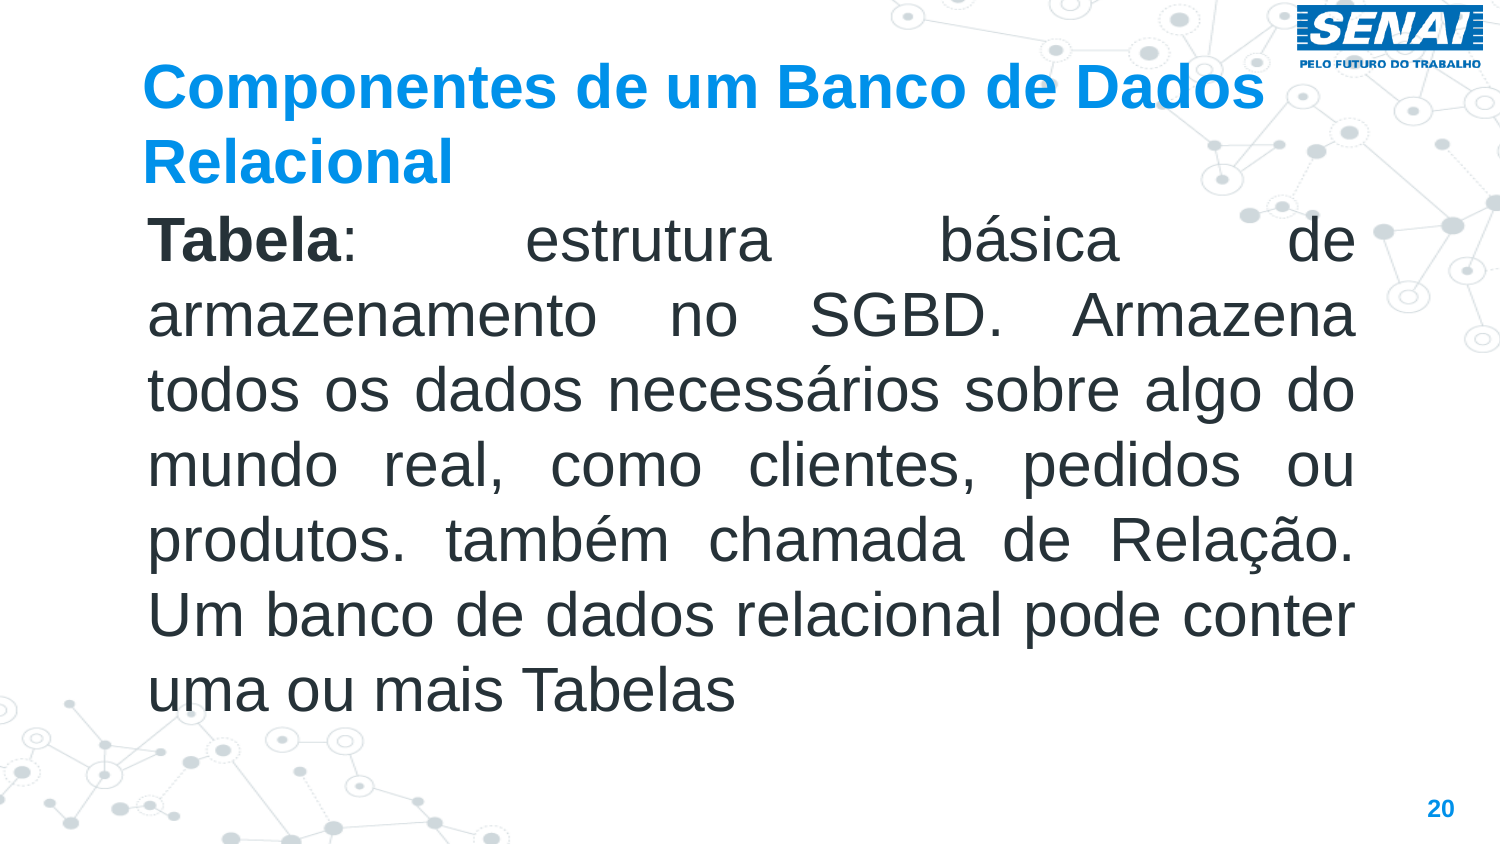

# Componentes de um Banco de Dados Relacional
Tabela: estrutura básica de armazenamento no SGBD. Armazena todos os dados necessários sobre algo do mundo real, como clientes, pedidos ou produtos. também chamada de Relação. Um banco de dados relacional pode conter uma ou mais Tabelas

20